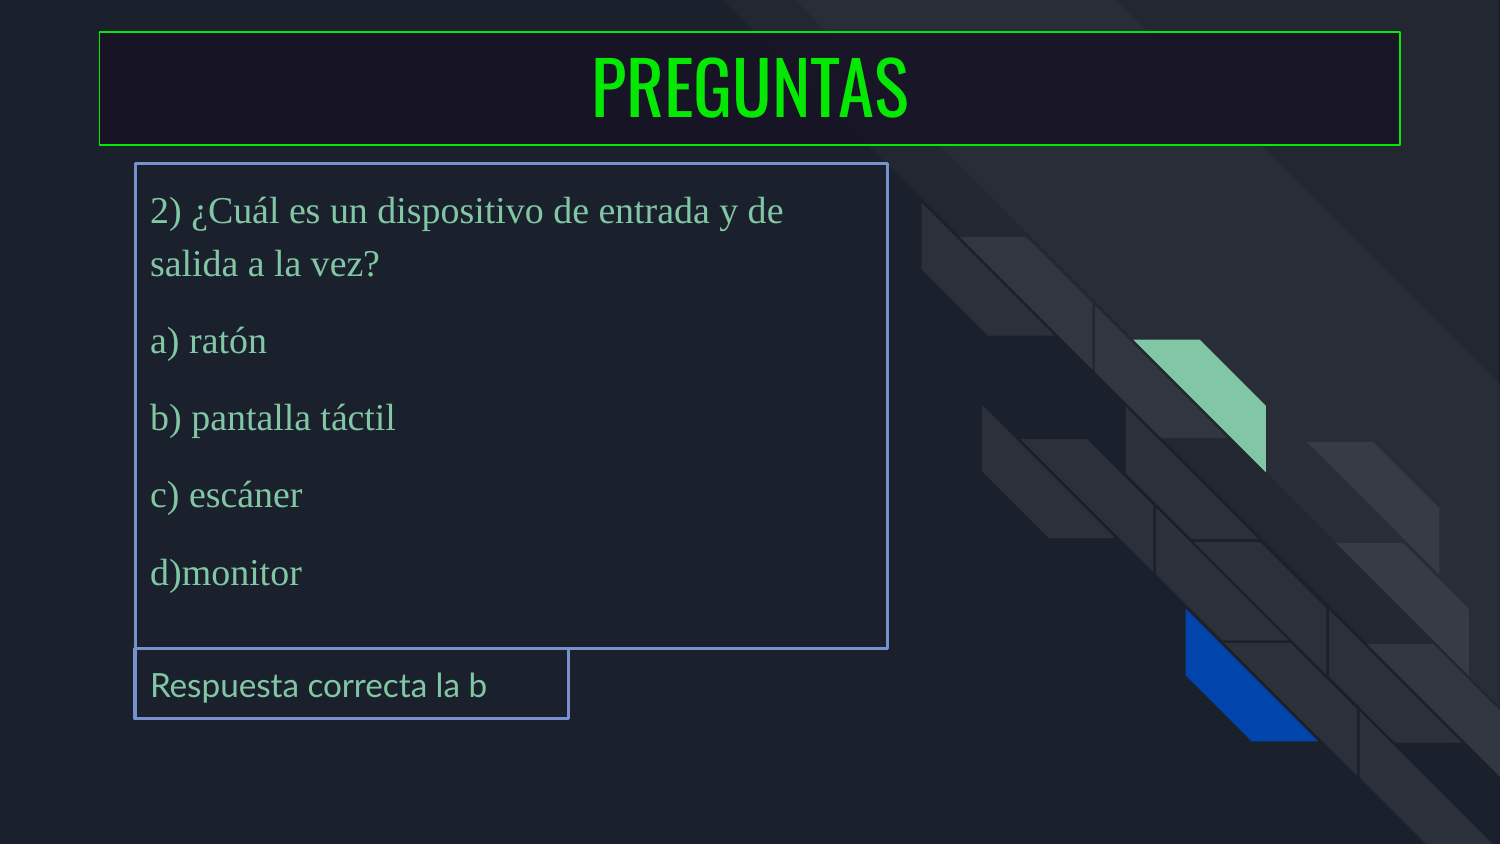

PREGUNTAS

# 2) ¿Cuál es un dispositivo de entrada y de salida a la vez?
a) ratón
b) pantalla táctil
c) escáner
d)monitor

Respuesta correcta la b